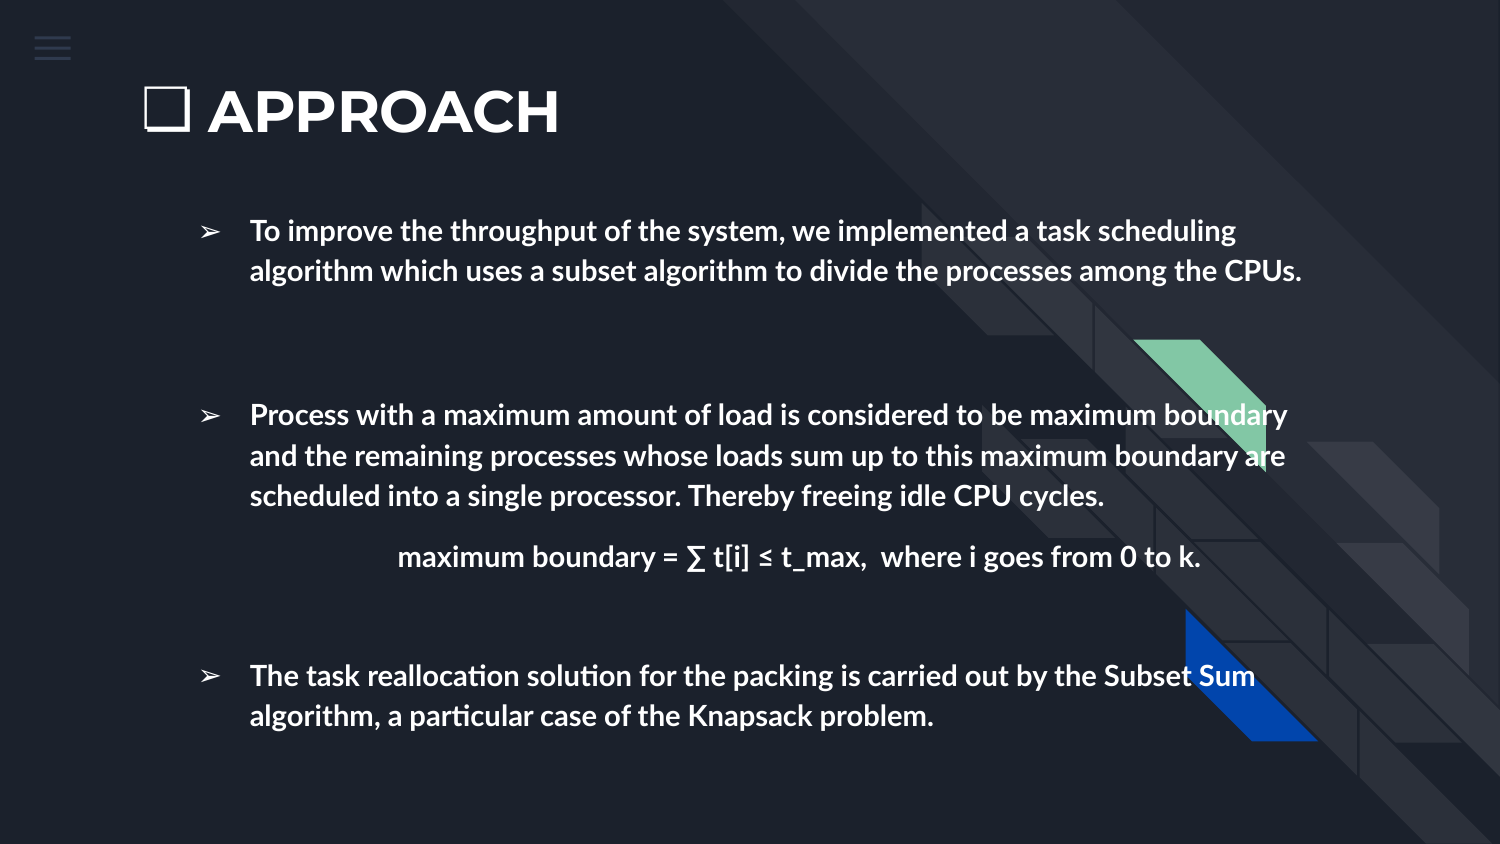

# APPROACH
To improve the throughput of the system, we implemented a task scheduling algorithm which uses a subset algorithm to divide the processes among the CPUs.

Process with a maximum amount of load is considered to be maximum boundary and the remaining processes whose loads sum up to this maximum boundary are scheduled into a single processor. Thereby freeing idle CPU cycles.
maximum boundary = ∑ t[i] ≤ t_max,  where i goes from 0 to k.

The task reallocation solution for the packing is carried out by the Subset Sum algorithm, a particular case of the Knapsack problem.